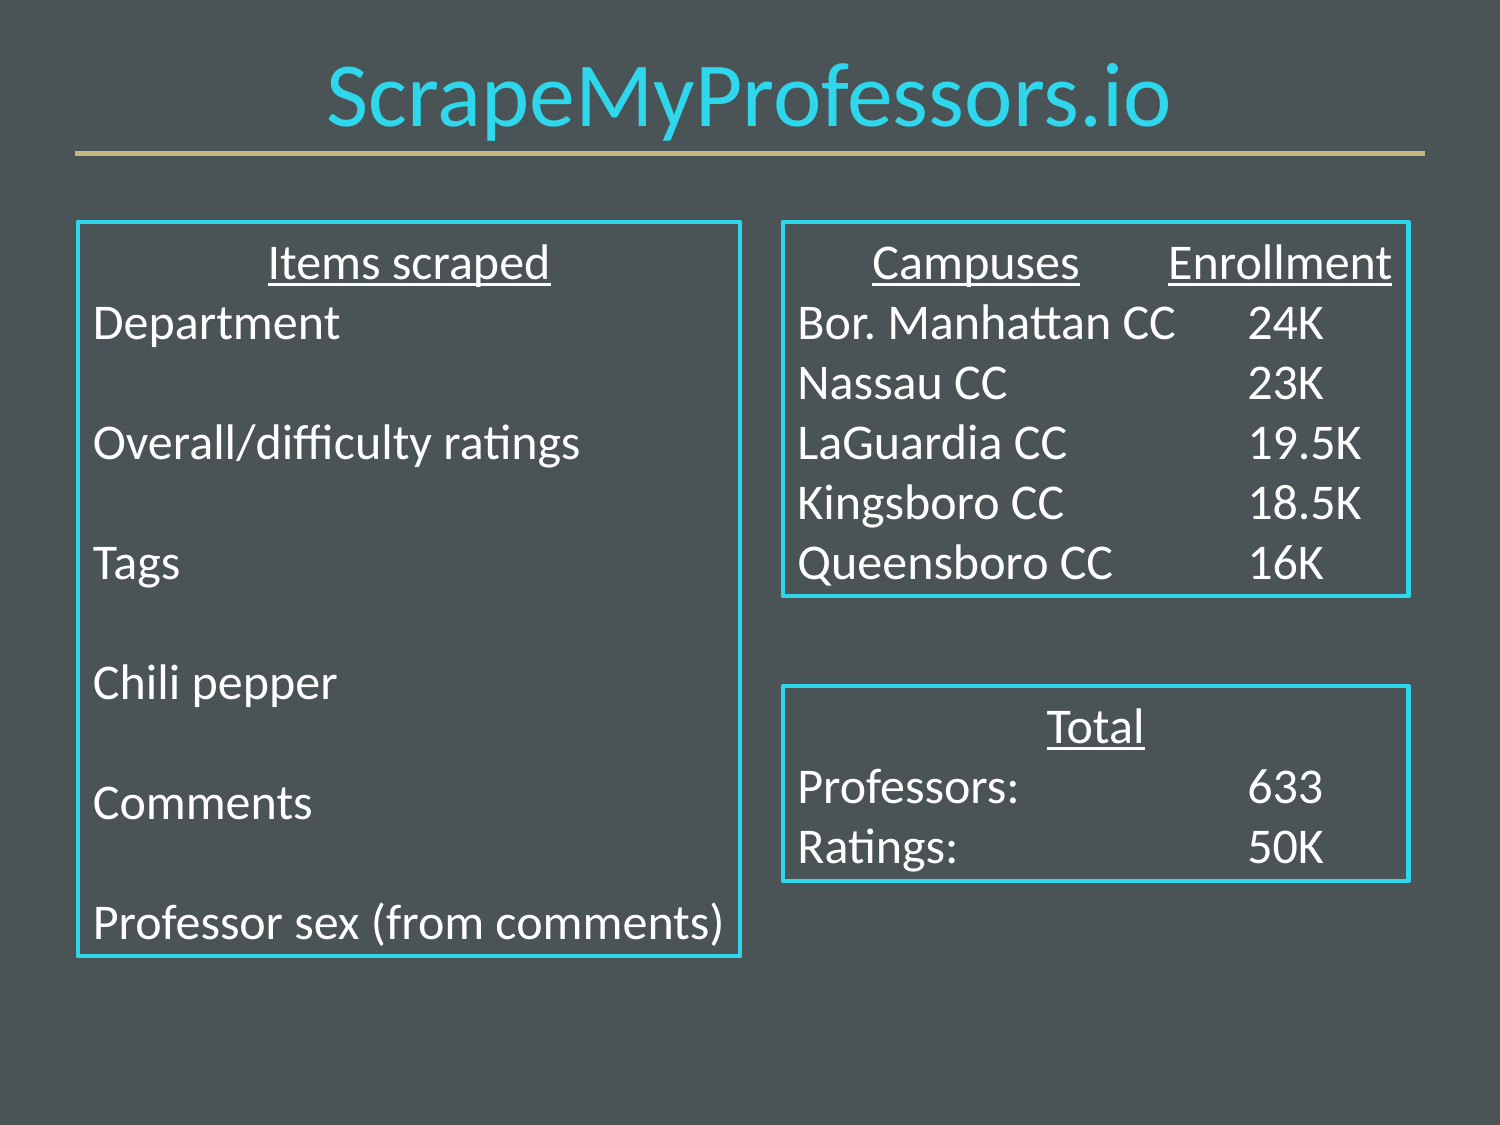

ScrapeMyProfessors.io
Items scraped
Department

Overall/difficulty ratings

Tags

Chili pepper

Comments

Professor sex (from comments)
Campuses
Bor. Manhattan CC	24K
Nassau CC	23K
LaGuardia CC	19.5K
Kingsboro CC	18.5K
Queensboro CC	16K
Enrollment
Total
Professors: 	633
Ratings: 	50K